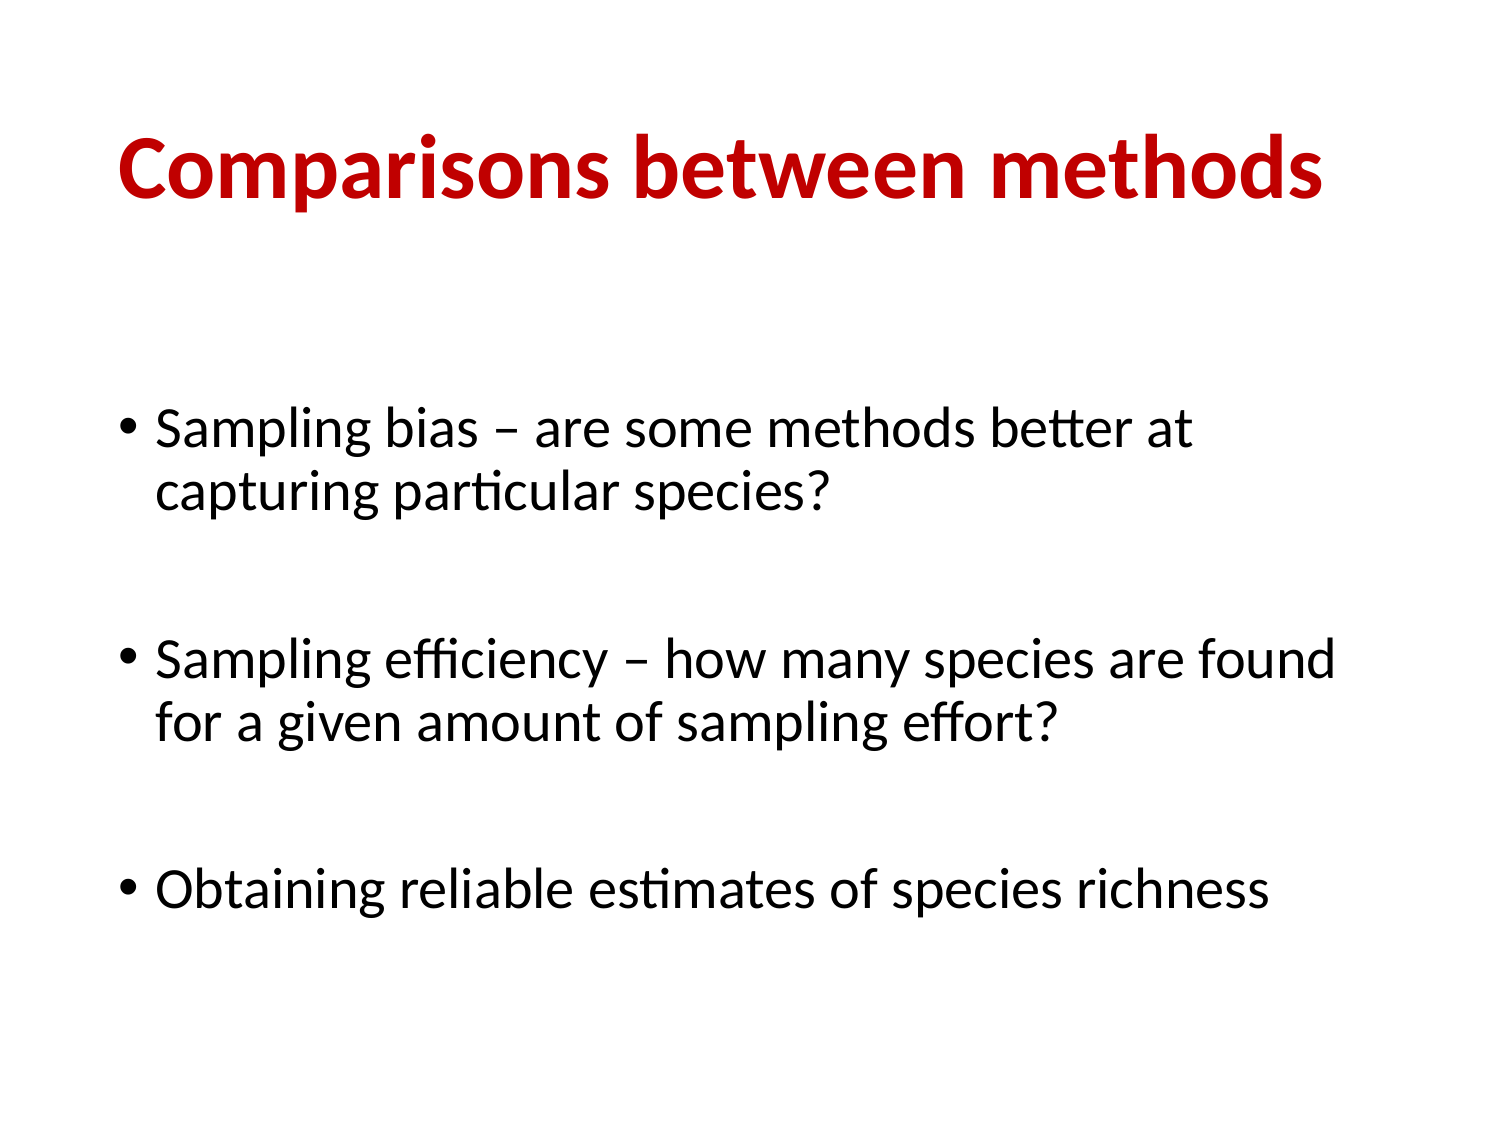

# Comparisons between methods

Sampling bias – are some methods better at capturing particular species?

Sampling efficiency – how many species are found for a given amount of sampling effort?

Obtaining reliable estimates of species richness